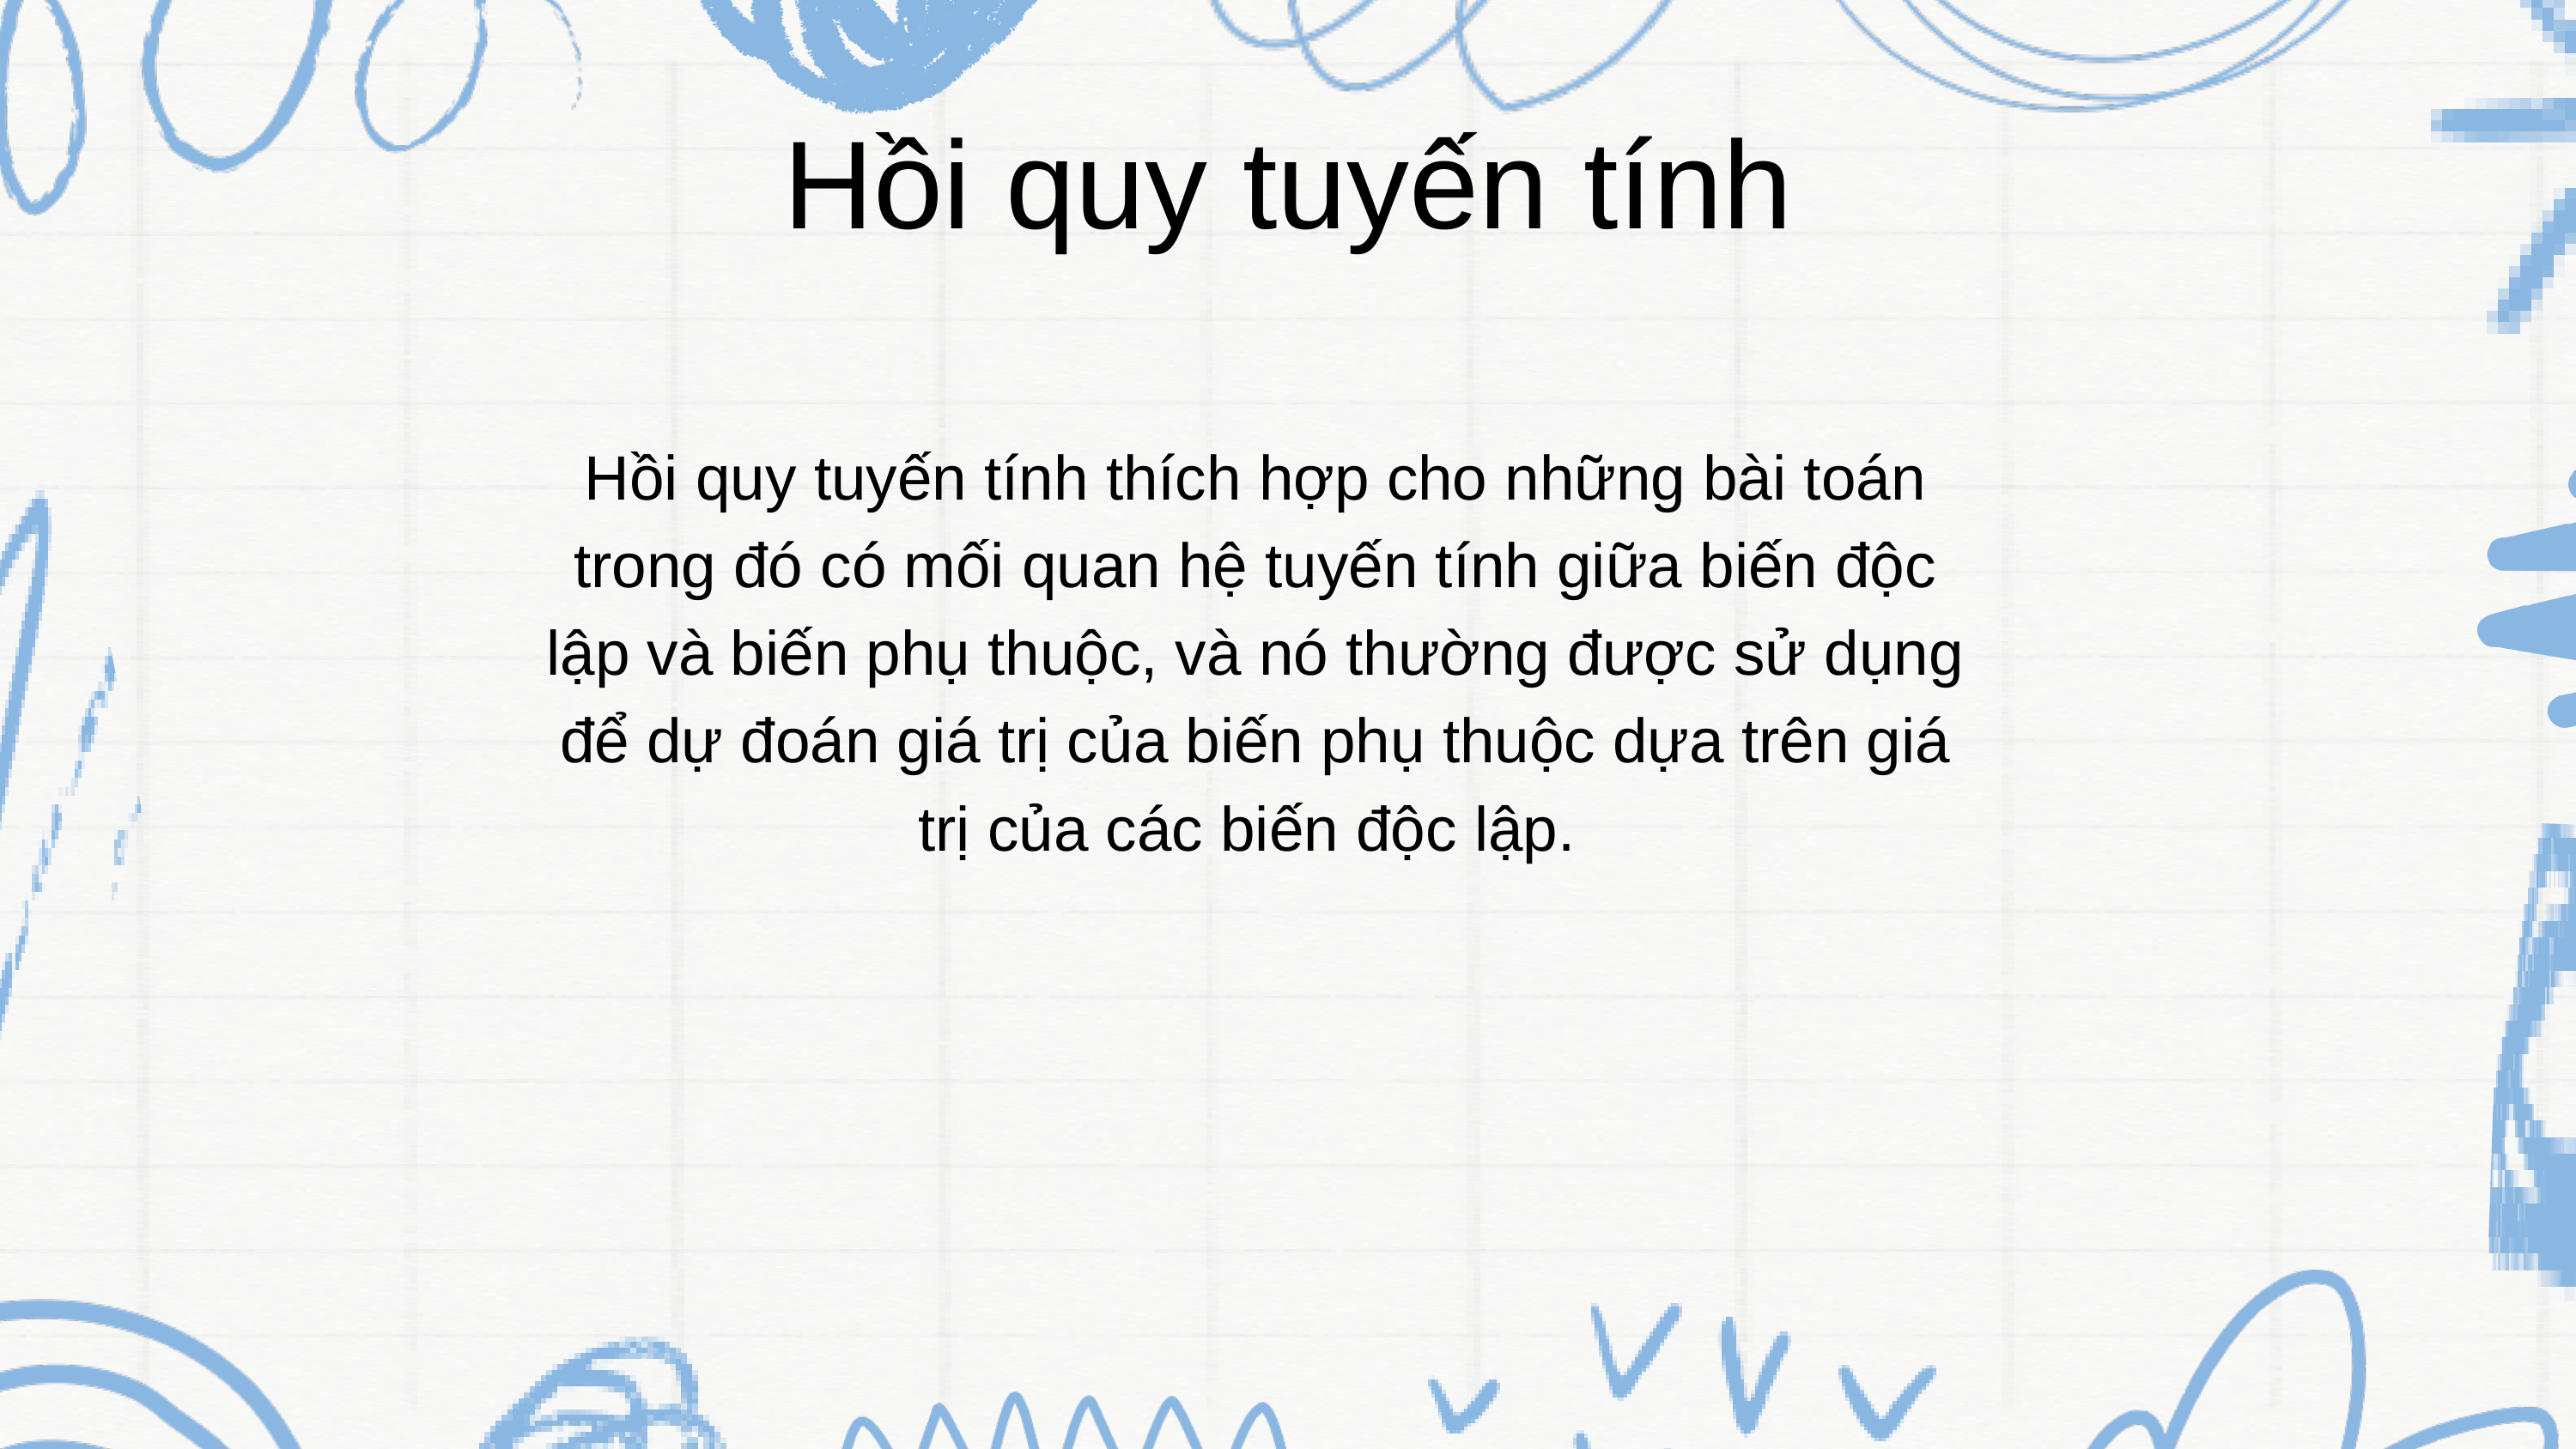

Hồi quy tuyến tính

Hồi quy tuyến tính thích hợp cho những bài toán trong đó có mối quan hệ tuyến tính giữa biến độc lập và biến phụ thuộc, và nó thường được sử dụng để dự đoán giá trị của biến phụ thuộc dựa trên giá trị của các biến độc lập.